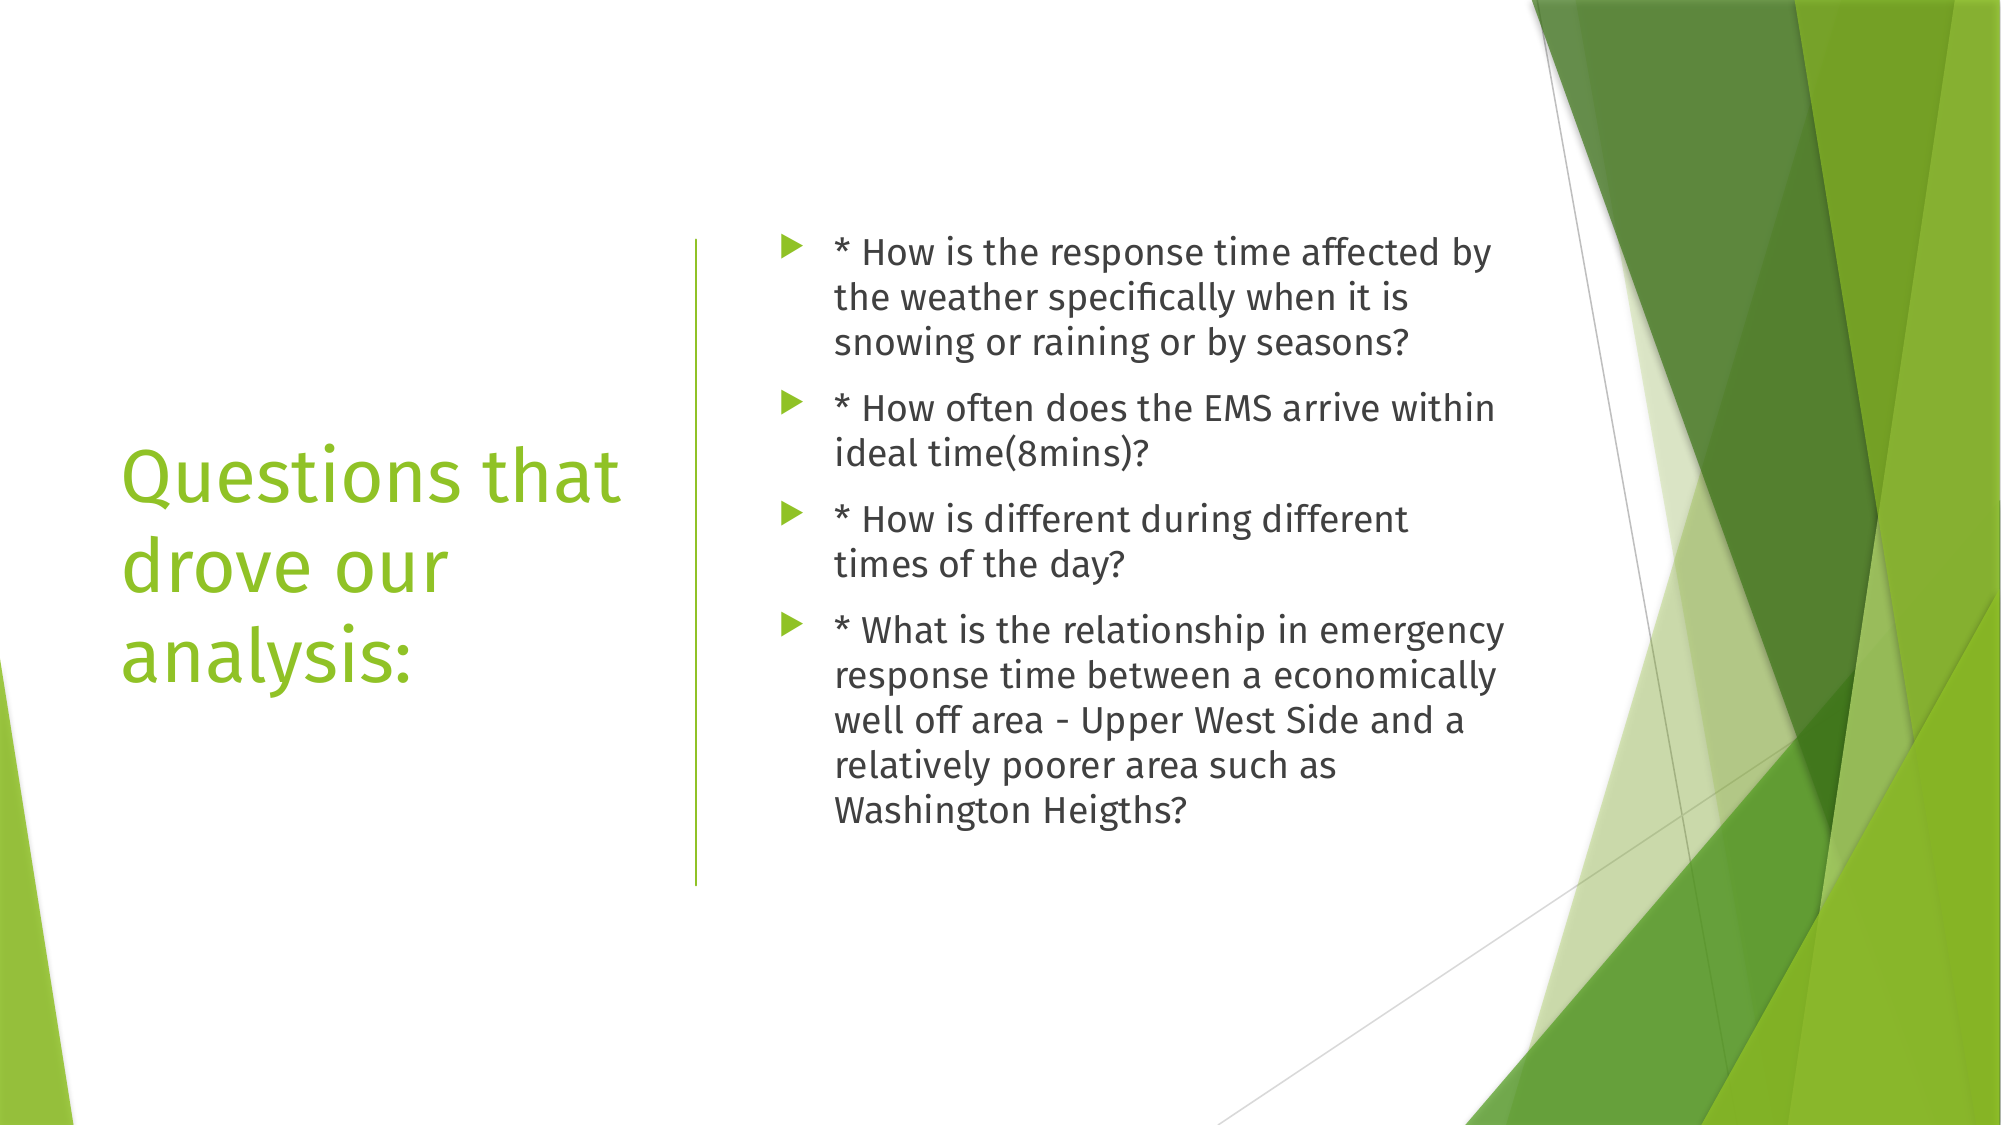

# Questions that drove our analysis:
* How is the response time affected by the weather specifically when it is snowing or raining or by seasons?
* How often does the EMS arrive within ideal time(8mins)?
* How is different during different times of the day?
* What is the relationship in emergency response time between a economically well off area - Upper West Side and a relatively poorer area such as Washington Heigths?